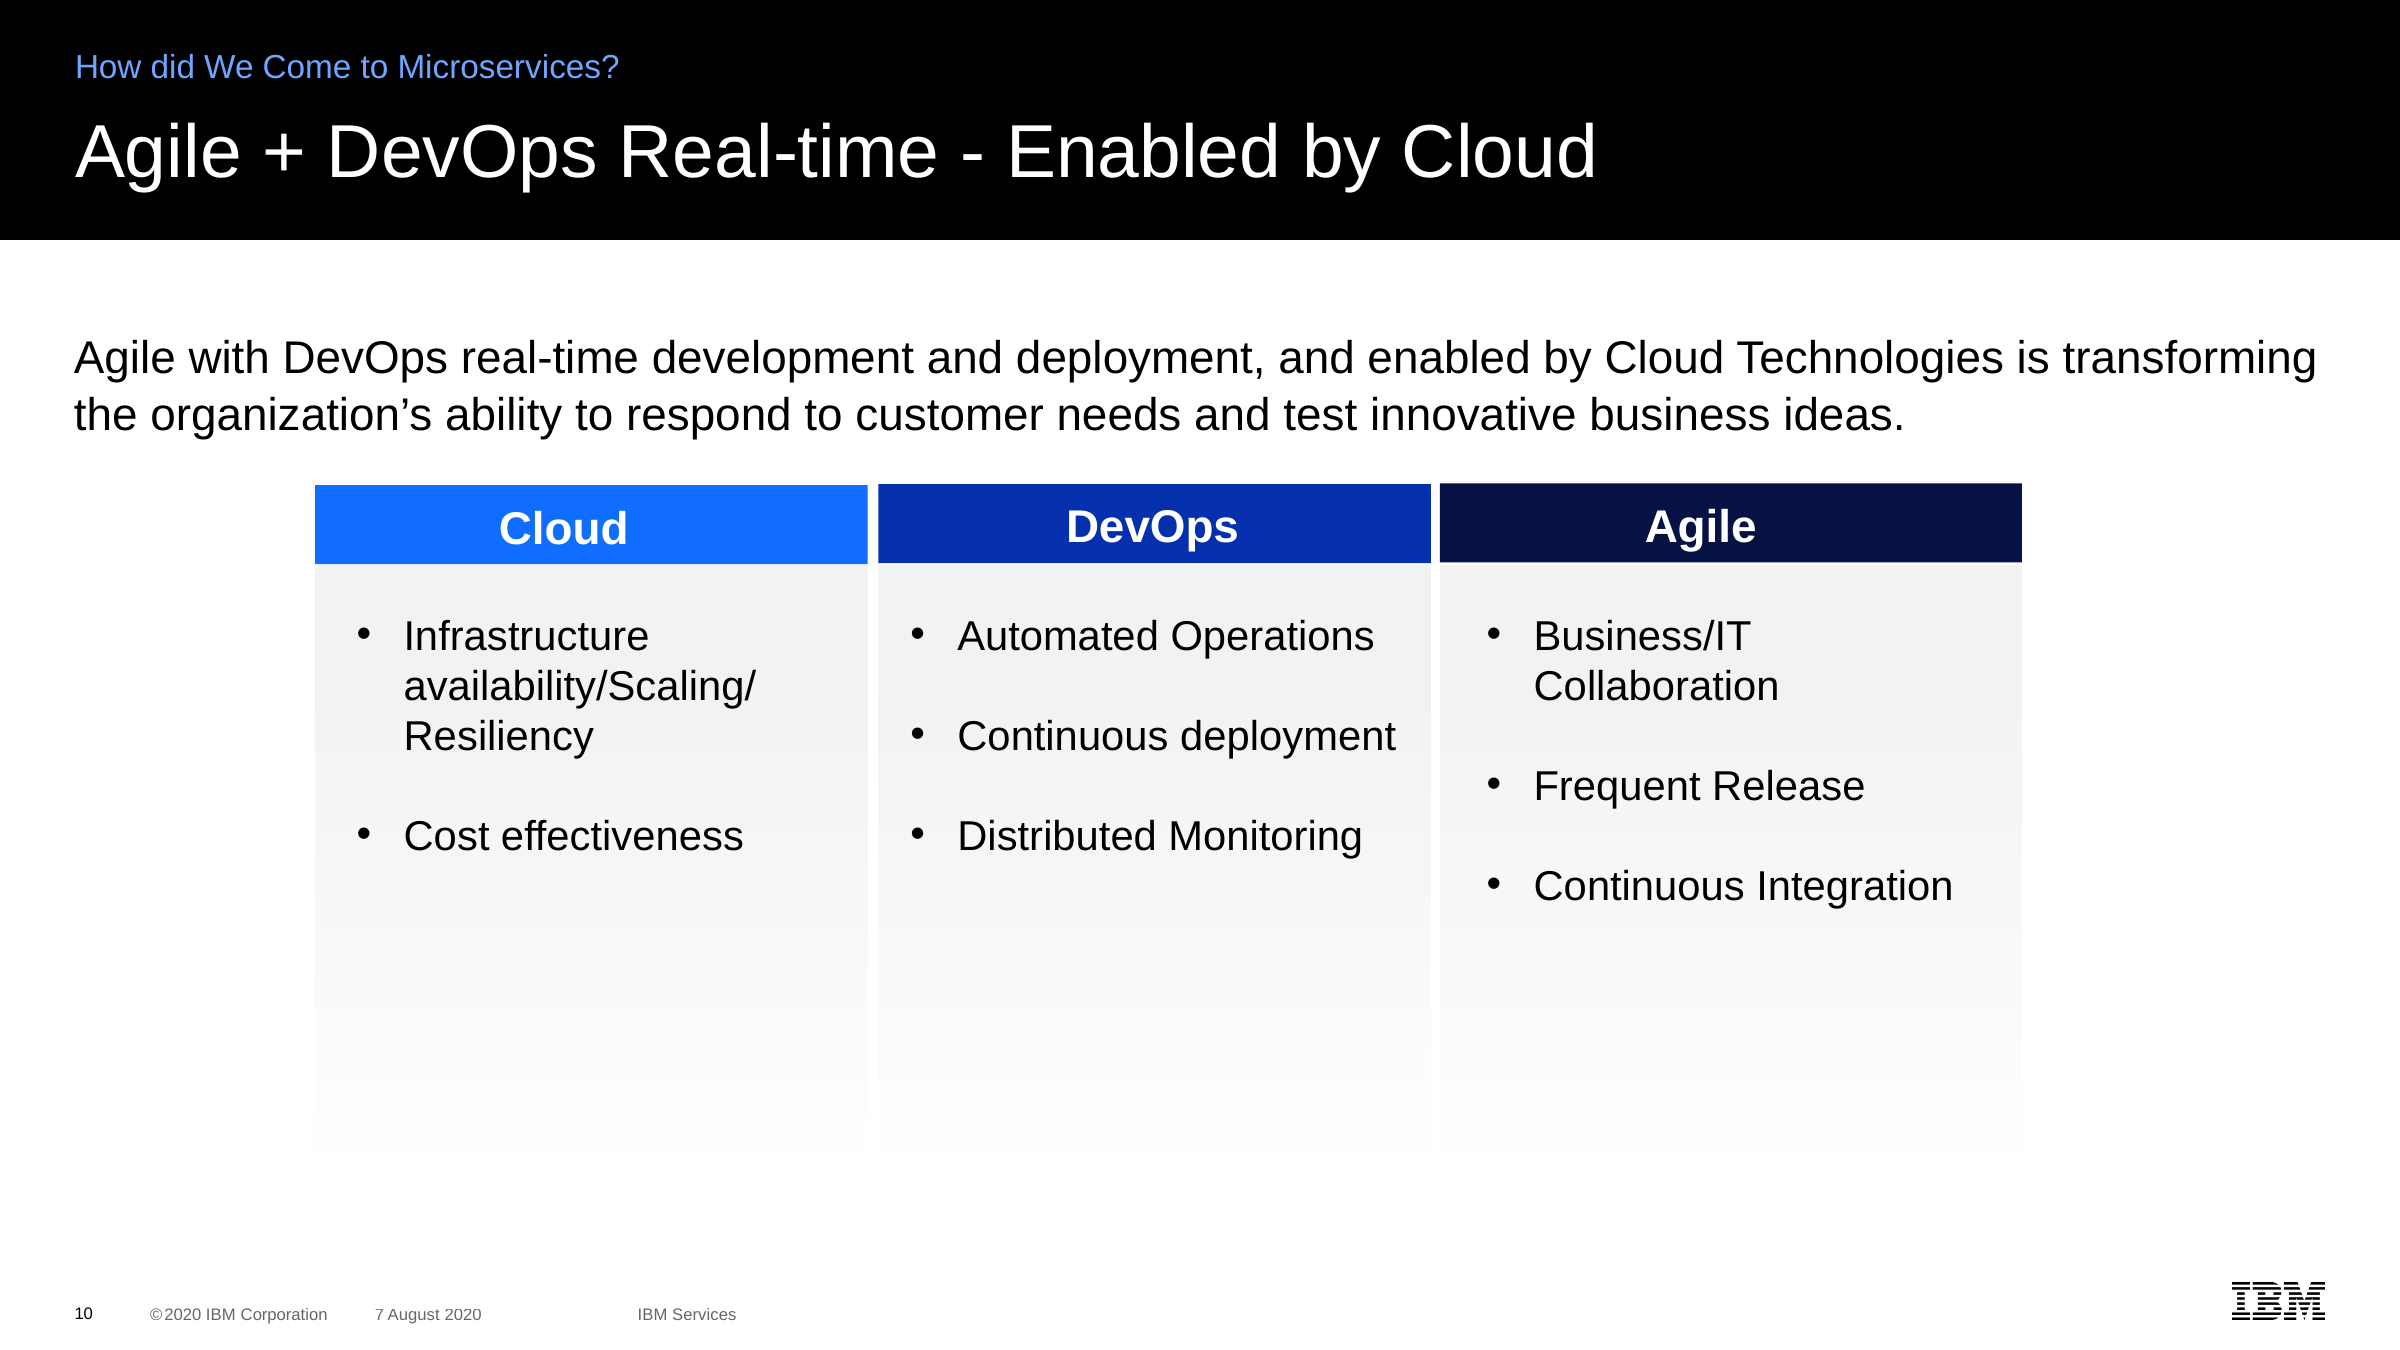

How did We Come to Microservices?
# Agile + DevOps Real-time - Enabled by Cloud
Agile with DevOps real-time development and deployment, and enabled by Cloud Technologies is transforming the organization’s ability to respond to customer needs and test innovative business ideas.

DevOps
Agile
Cloud
Infrastructure availability/Scaling/Resiliency

Cost effectiveness
Automated Operations

Continuous deployment

Distributed Monitoring
Business/IT Collaboration

Frequent Release

Continuous Integration